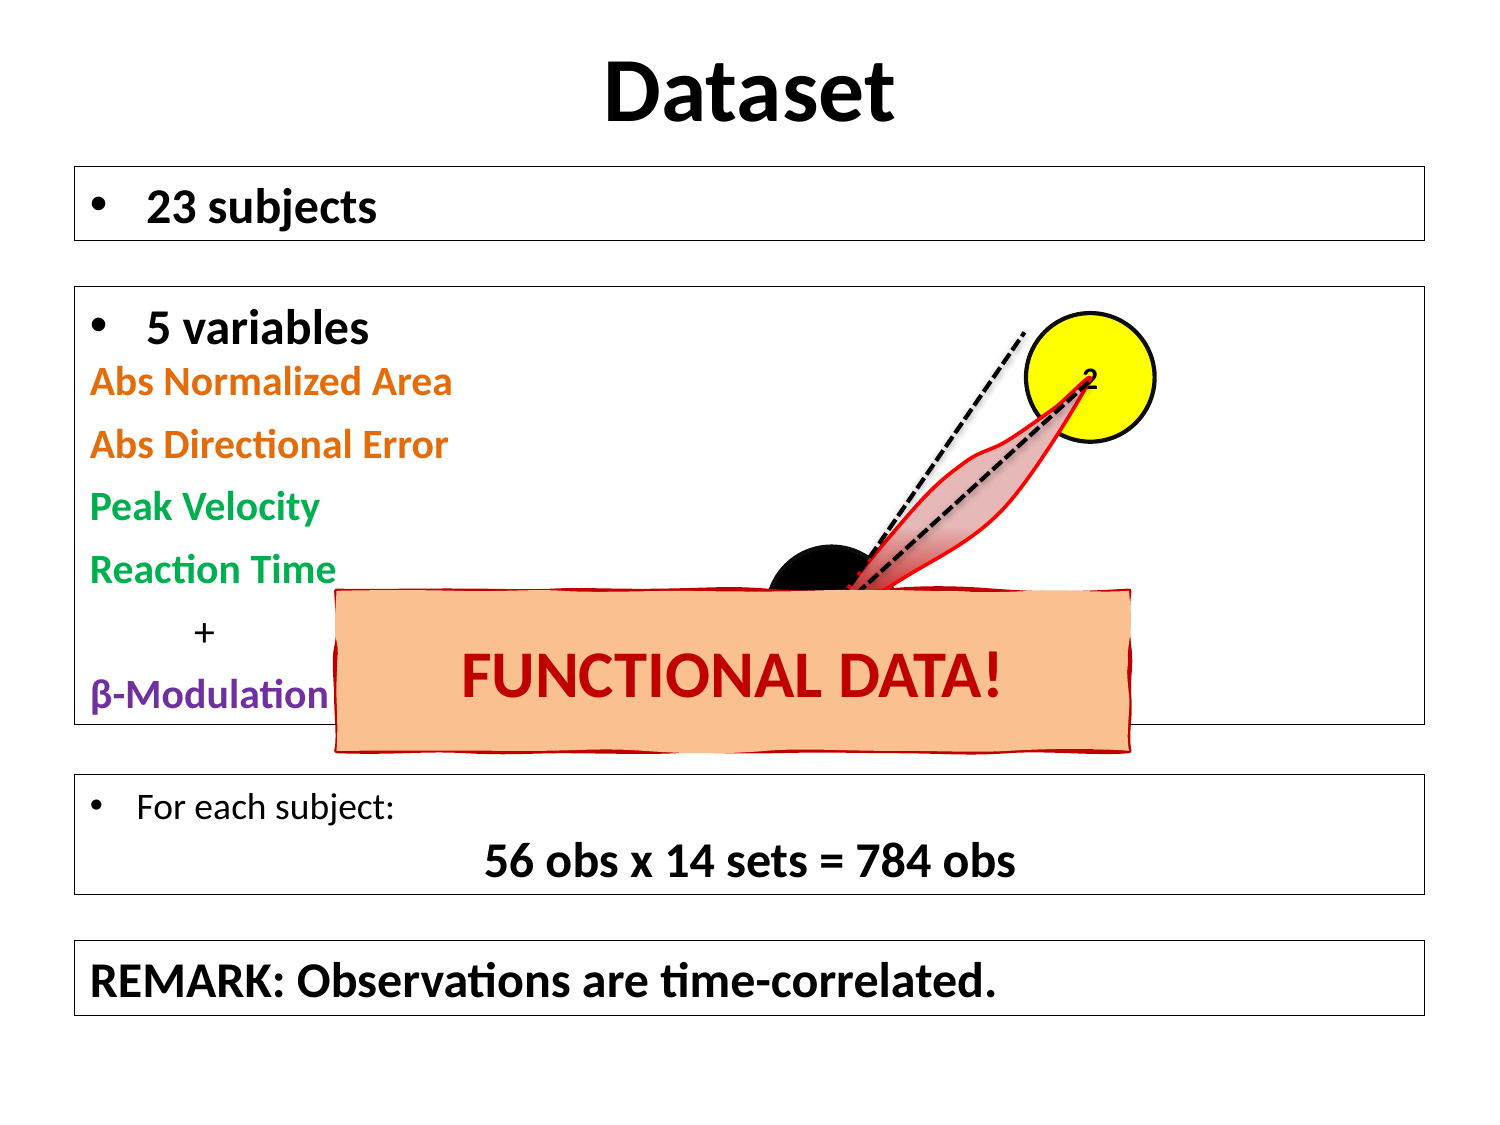

# Dataset
23 subjects
5 variables
Abs Normalized Area
Abs Directional Error
Peak Velocity
Reaction Time
           +
β-Modulation
2

FUNCTIONAL DATA!
For each subject:
56 obs x 14 sets = 784 obs
REMARK: Observations are time-correlated.